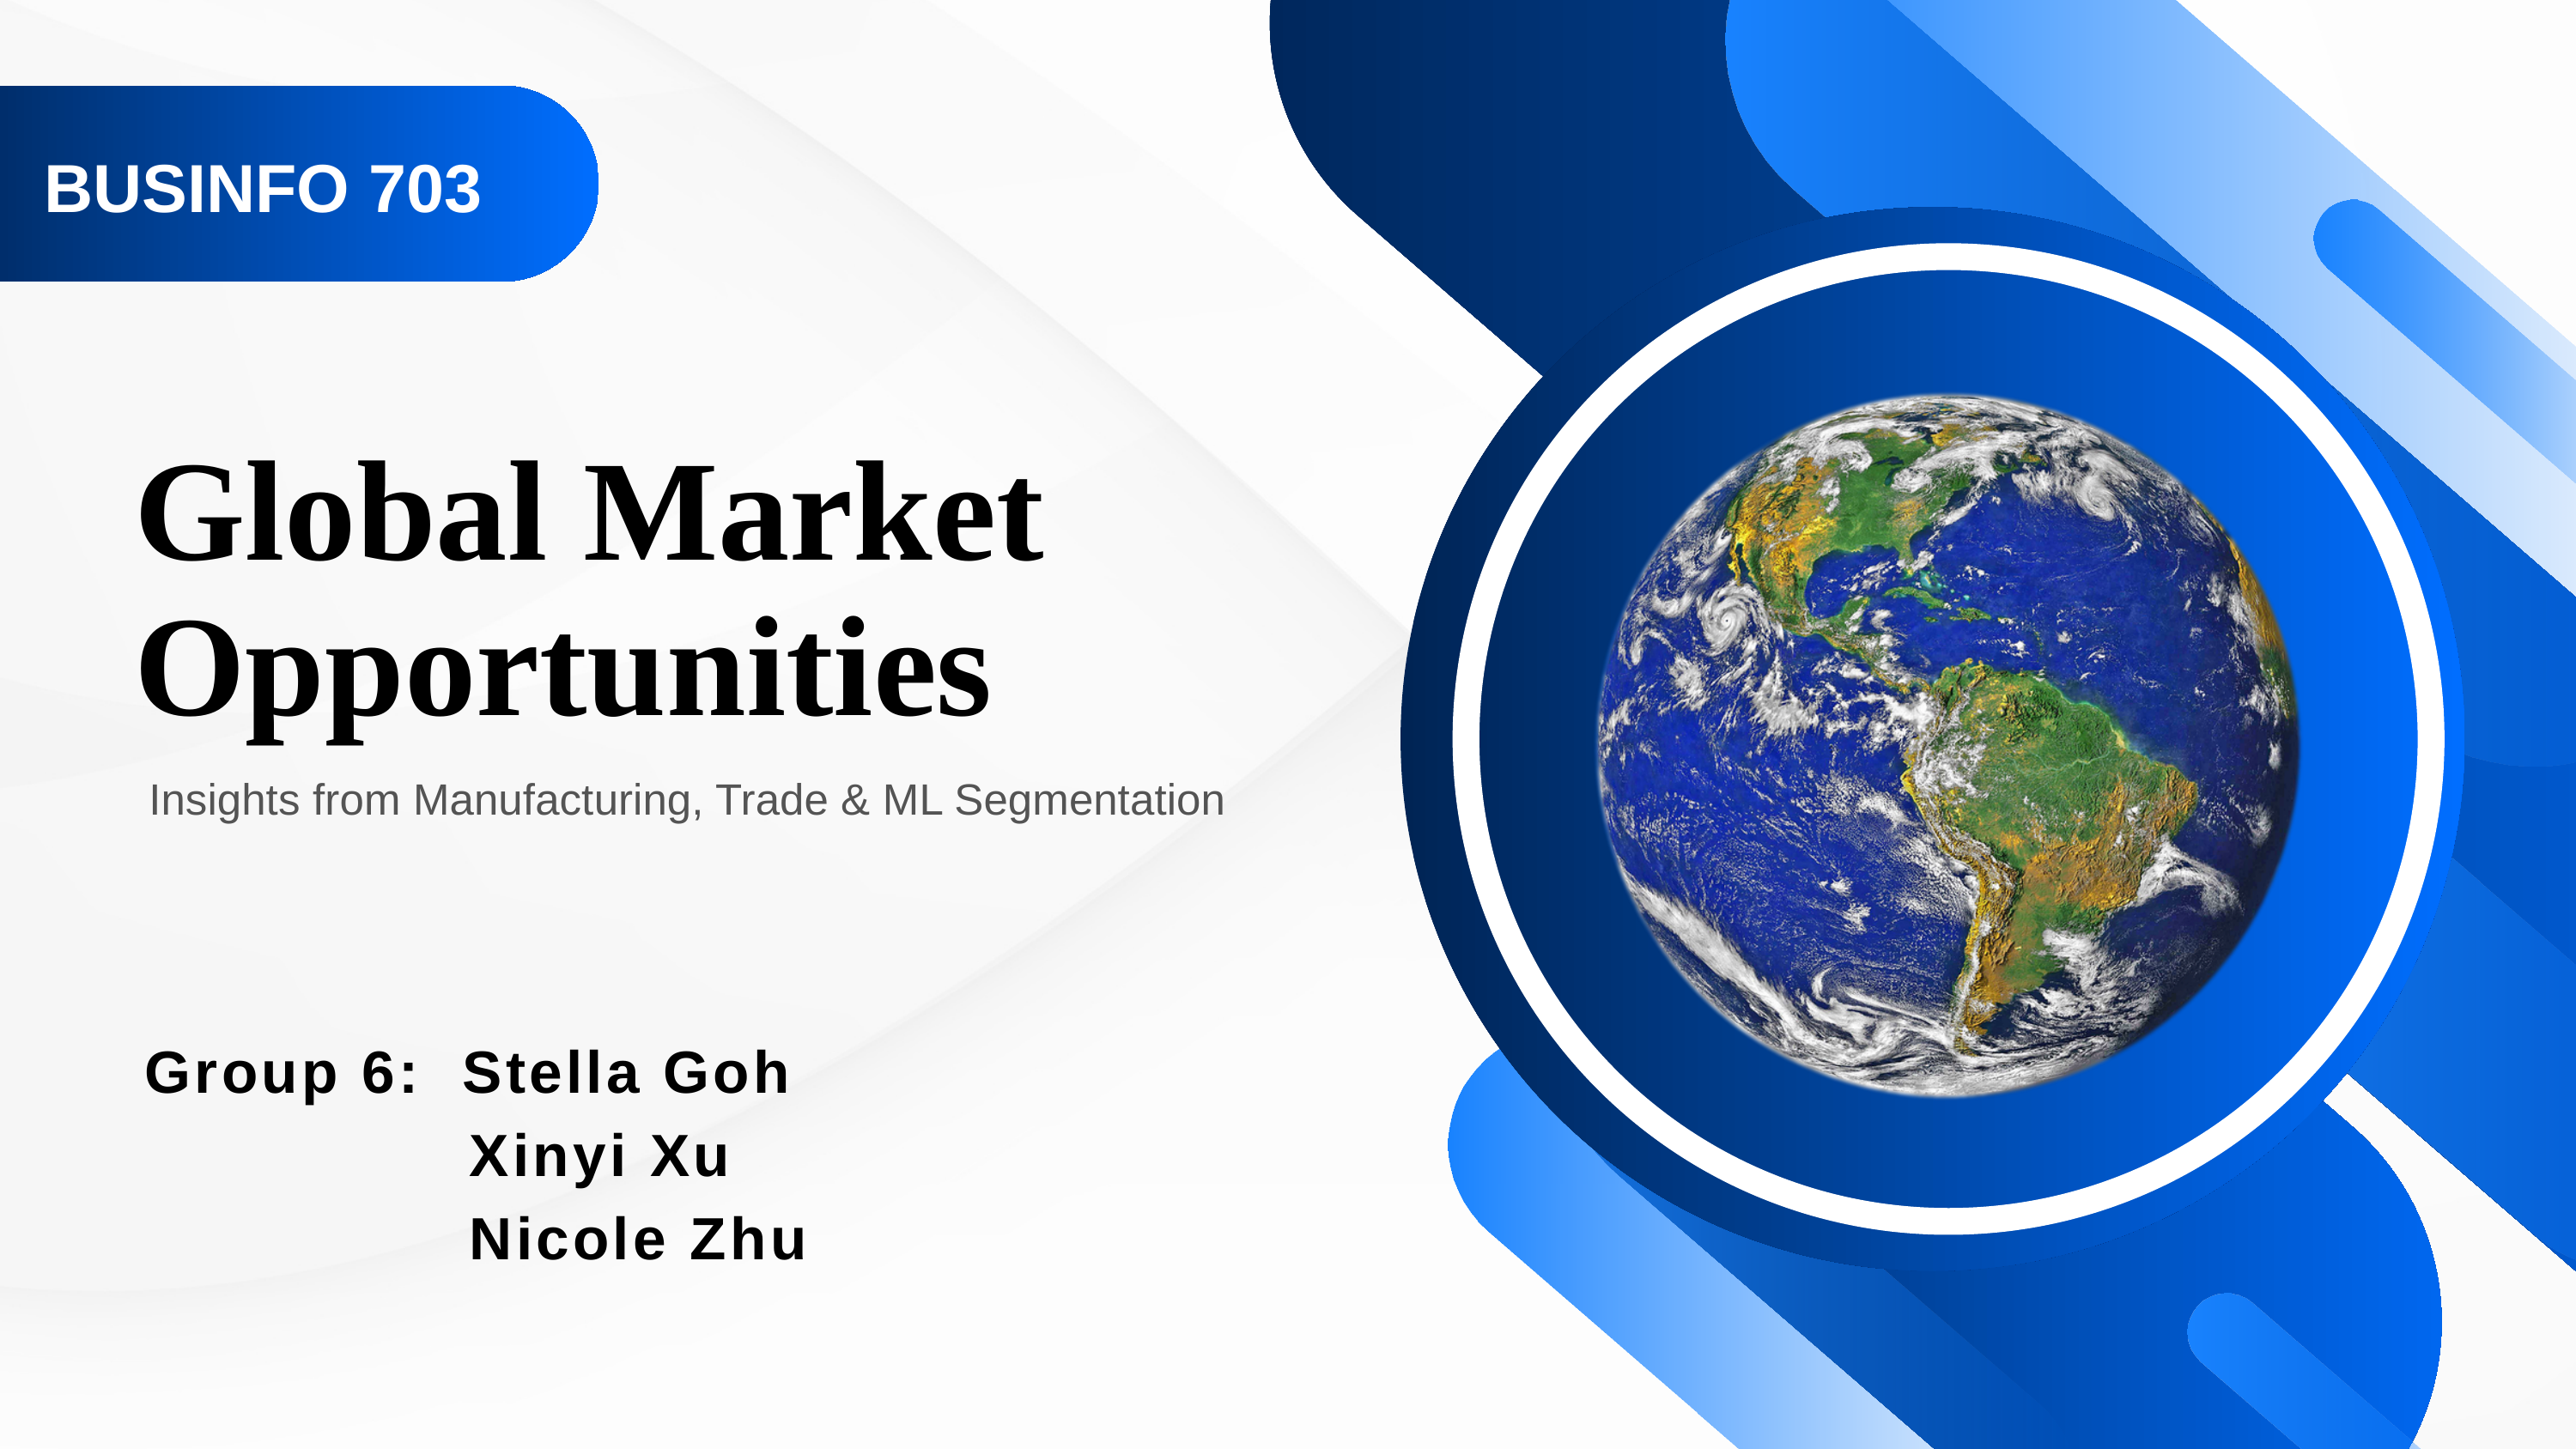

BUSINFO 703

Global Market Opportunities
Insights from Manufacturing, Trade & ML Segmentation

Group 6:  Stella Goh
                Xinyi Xu
                Nicole Zhu